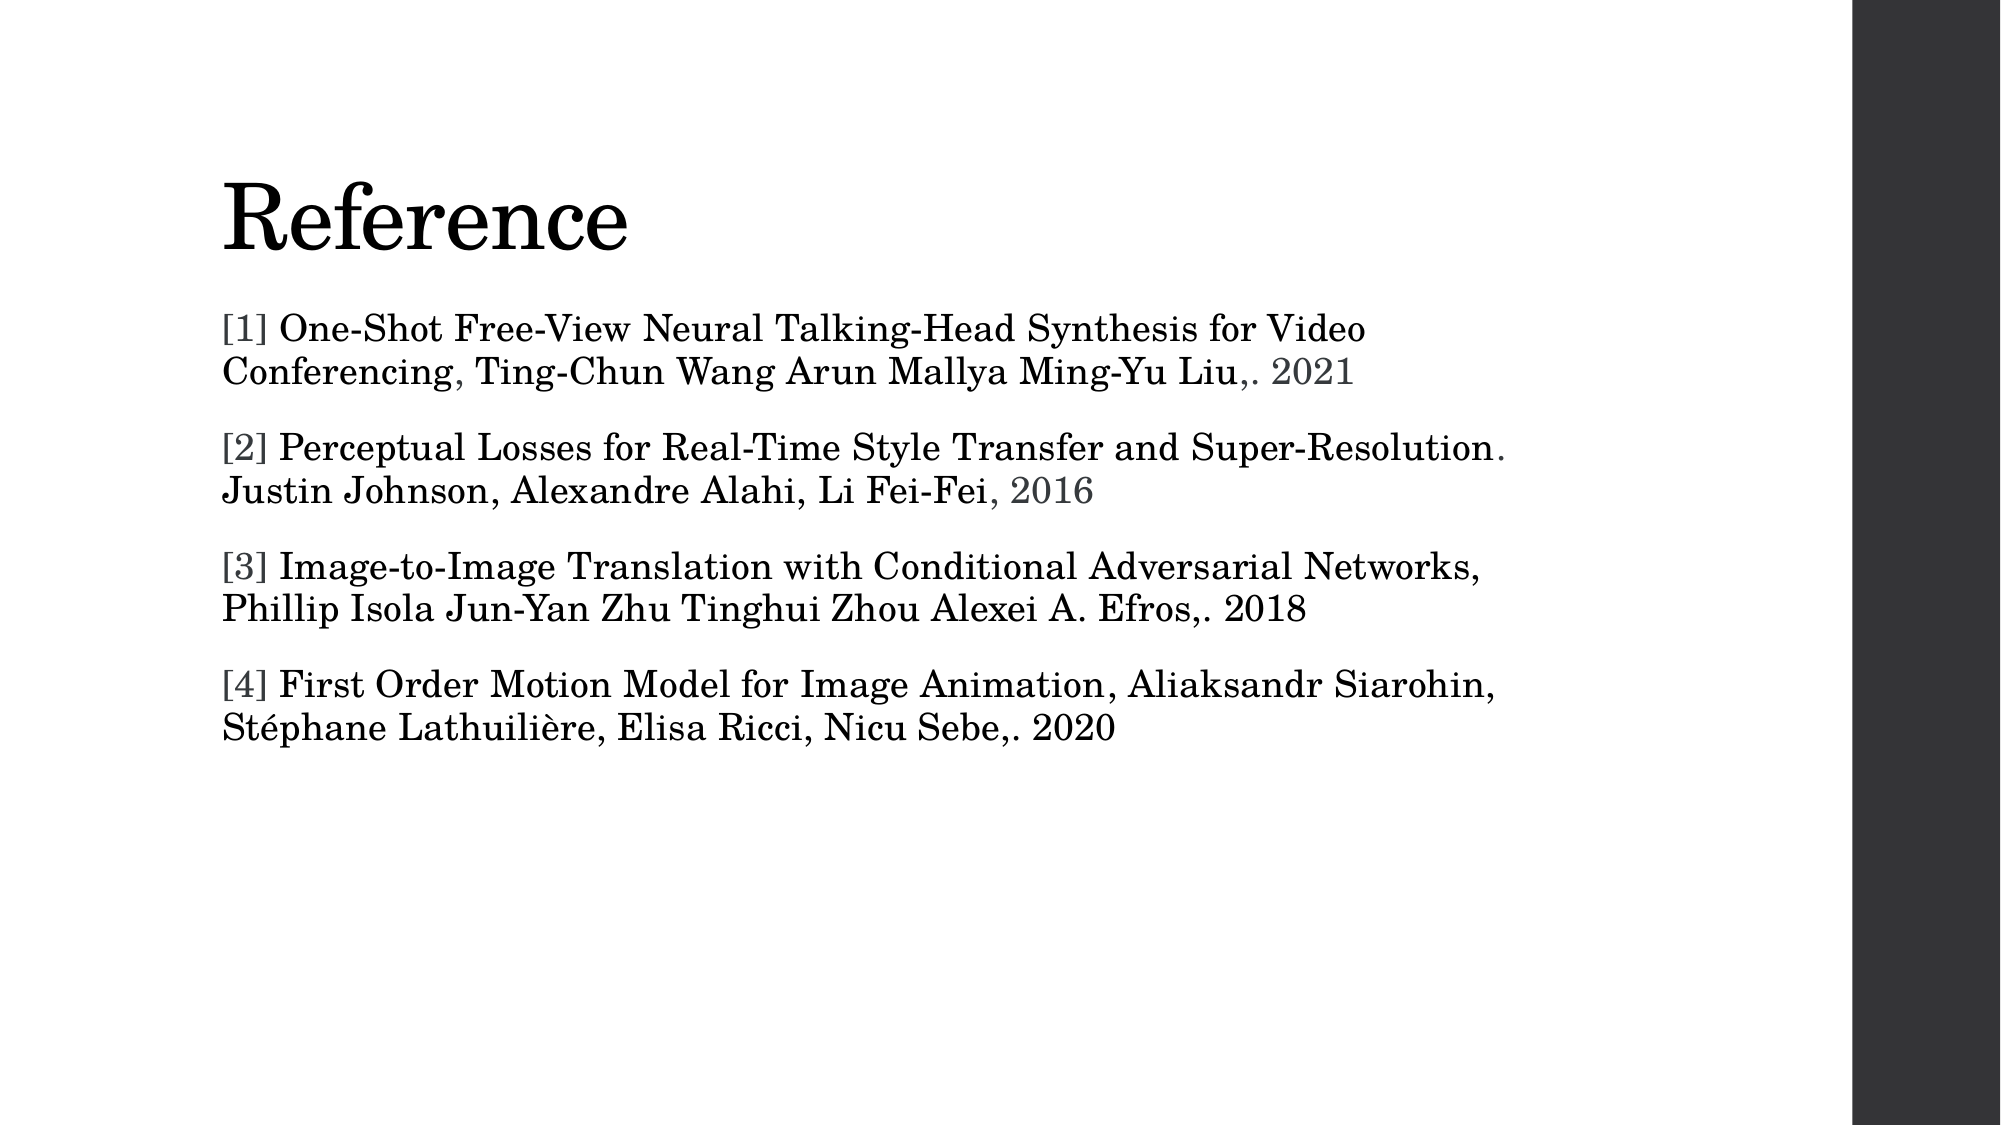

# Reference
[1] One-Shot Free-View Neural Talking-Head Synthesis for Video Conferencing, Ting-Chun Wang Arun Mallya Ming-Yu Liu,. 2021
[2] Perceptual Losses for Real-Time Style Transfer and Super-Resolution. Justin Johnson, Alexandre Alahi, Li Fei-Fei, 2016
[3] Image-to-Image Translation with Conditional Adversarial Networks, Phillip Isola Jun-Yan Zhu Tinghui Zhou Alexei A. Efros,. 2018
[4] First Order Motion Model for Image Animation, Aliaksandr Siarohin, Stéphane Lathuilière, Elisa Ricci, Nicu Sebe,. 2020